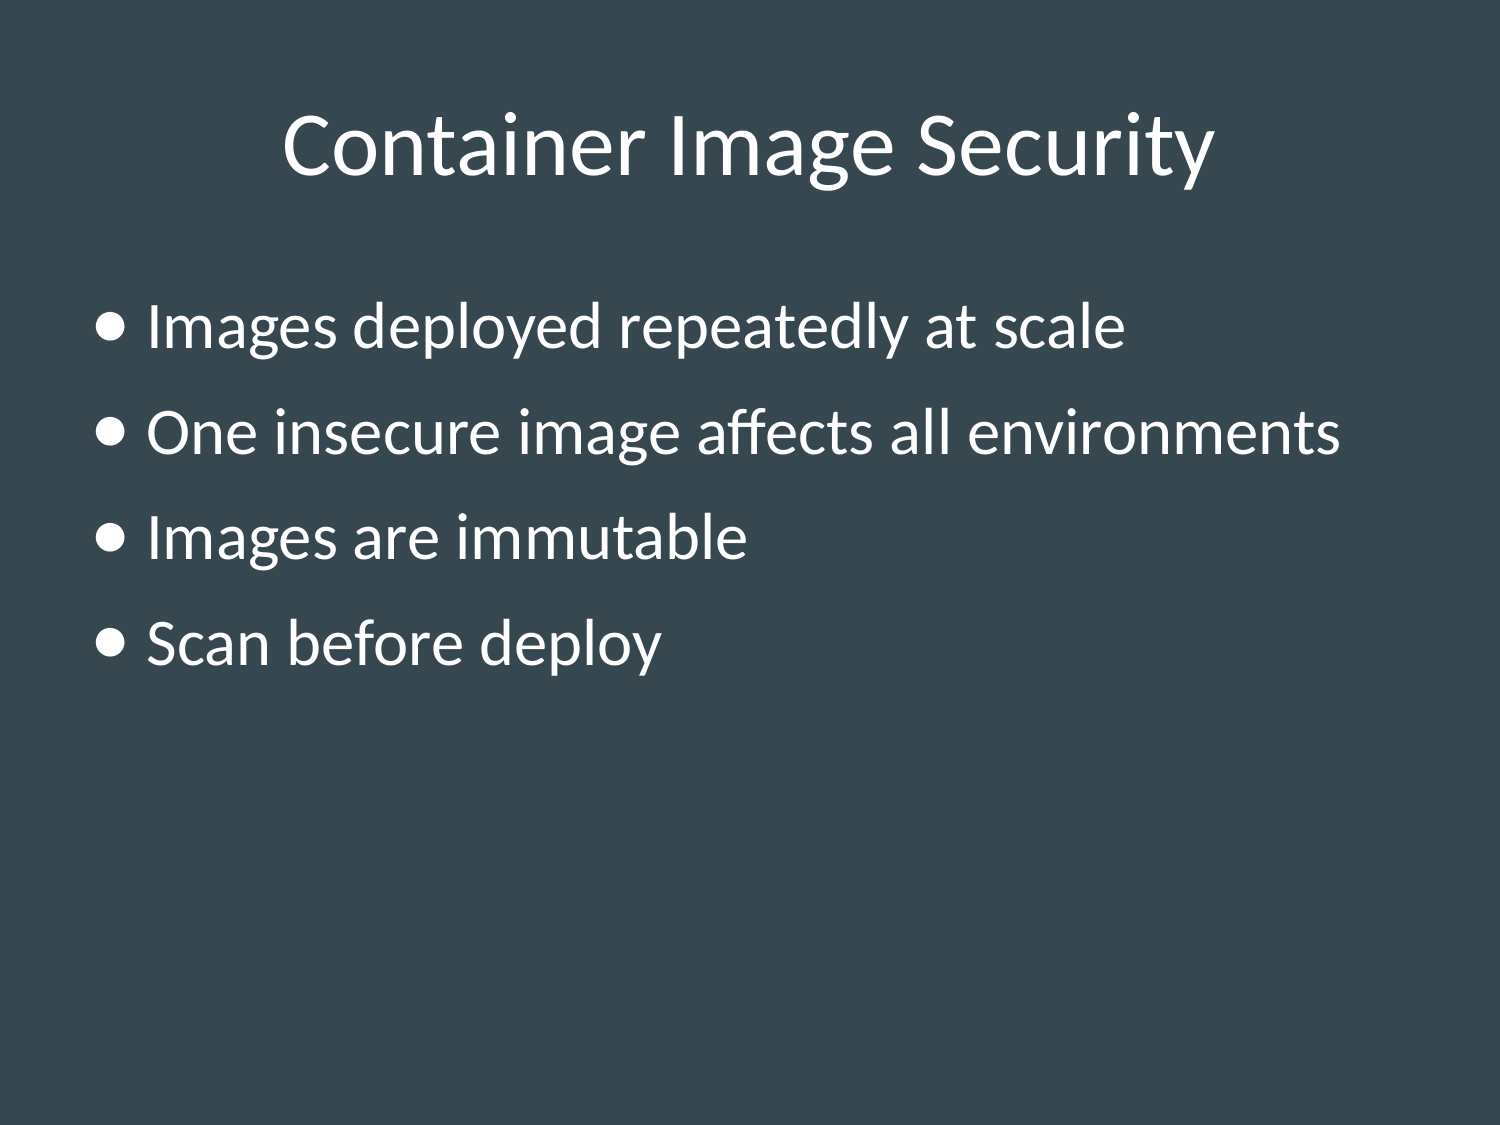

# Container Image Security
Images deployed repeatedly at scale
One insecure image affects all environments
Images are immutable
Scan before deploy